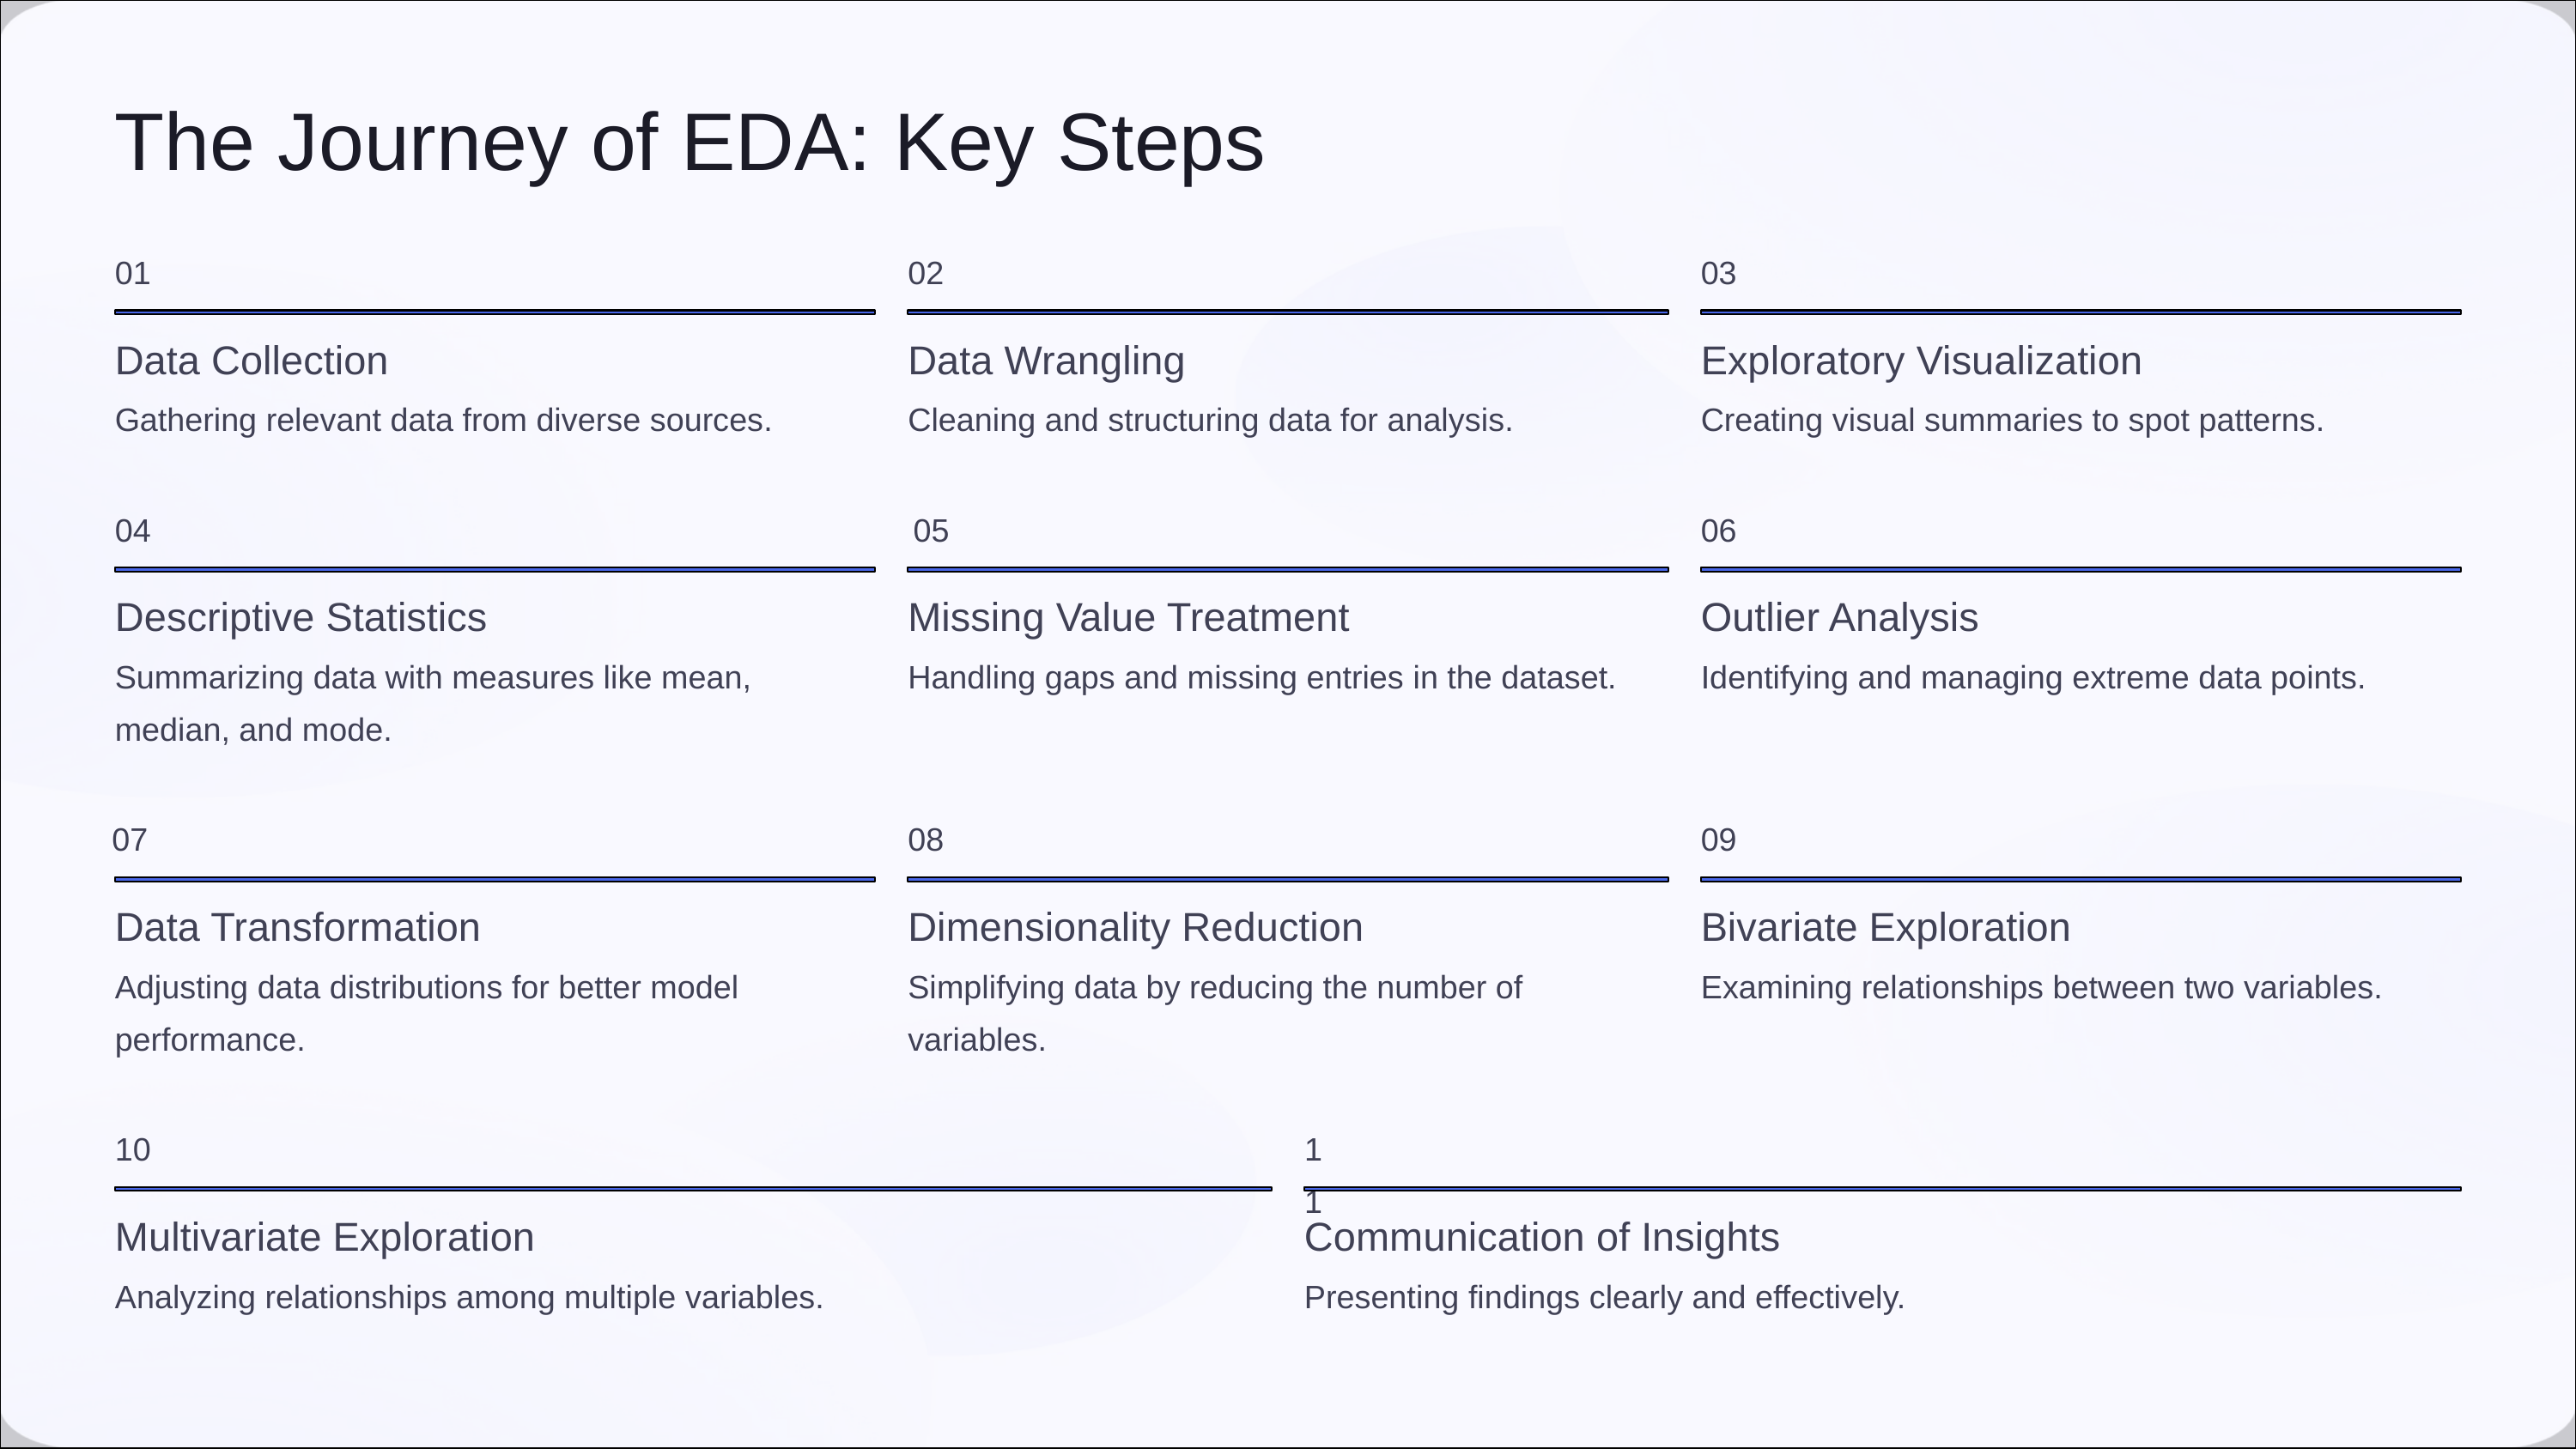

The Journey of EDA: Key Steps
01
02
03

Data Collection
Data Wrangling
Exploratory Visualization
Gathering relevant data from diverse sources.
Cleaning and structuring data for analysis.
Creating visual summaries to spot patterns.
04
05
06

Descriptive Statistics
Missing Value Treatment
Outlier Analysis
Summarizing data with measures like mean, median, and mode.
Handling gaps and missing entries in the dataset.
Identifying and managing extreme data points.
07
08
09

Data Transformation
Dimensionality Reduction
Bivariate Exploration
Adjusting data distributions for better model performance.
Simplifying data by reducing the number of variables.
Examining relationships between two variables.
10
11

Multivariate Exploration
Communication of Insights
Analyzing relationships among multiple variables.
Presenting findings clearly and effectively.